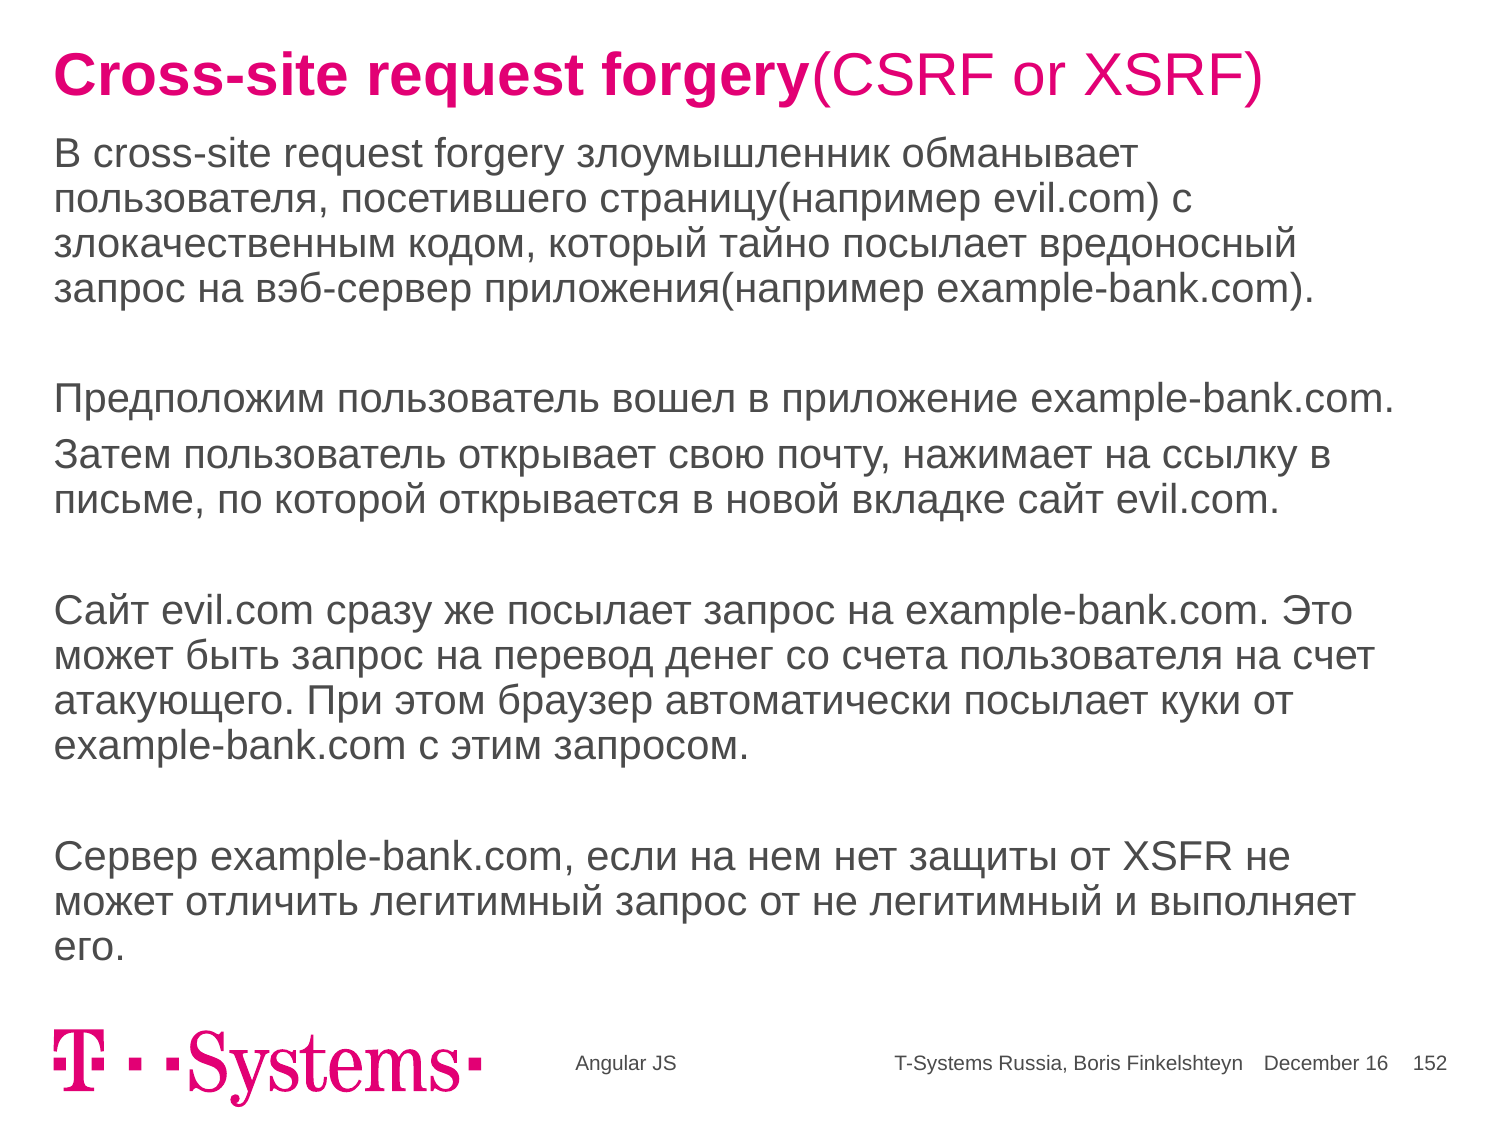

# Cross-site request forgery(CSRF or XSRF)
В cross-site request forgery злоумышленник обманывает пользователя, посетившего страницу(например evil.com) с злокачественным кодом, который тайно посылает вредоносный запрос на вэб-сервер приложения(например example-bank.com).

Предположим пользователь вошел в приложение example-bank.com.
Затем пользователь открывает свою почту, нажимает на ссылку в письме, по которой открывается в новой вкладке сайт evil.com.

Сайт evil.com сразу же посылает запрос на example-bank.com. Это может быть запрос на перевод денег со счета пользователя на счет атакующего. При этом браузер автоматически посылает куки от example-bank.com с этим запросом.

Сервер example-bank.com, если на нем нет защиты от XSFR не может отличить легитимный запрос от не легитимный и выполняет его.
Angular JS                                      T-Systems Russia, Boris Finkelshteyn
December 16
152